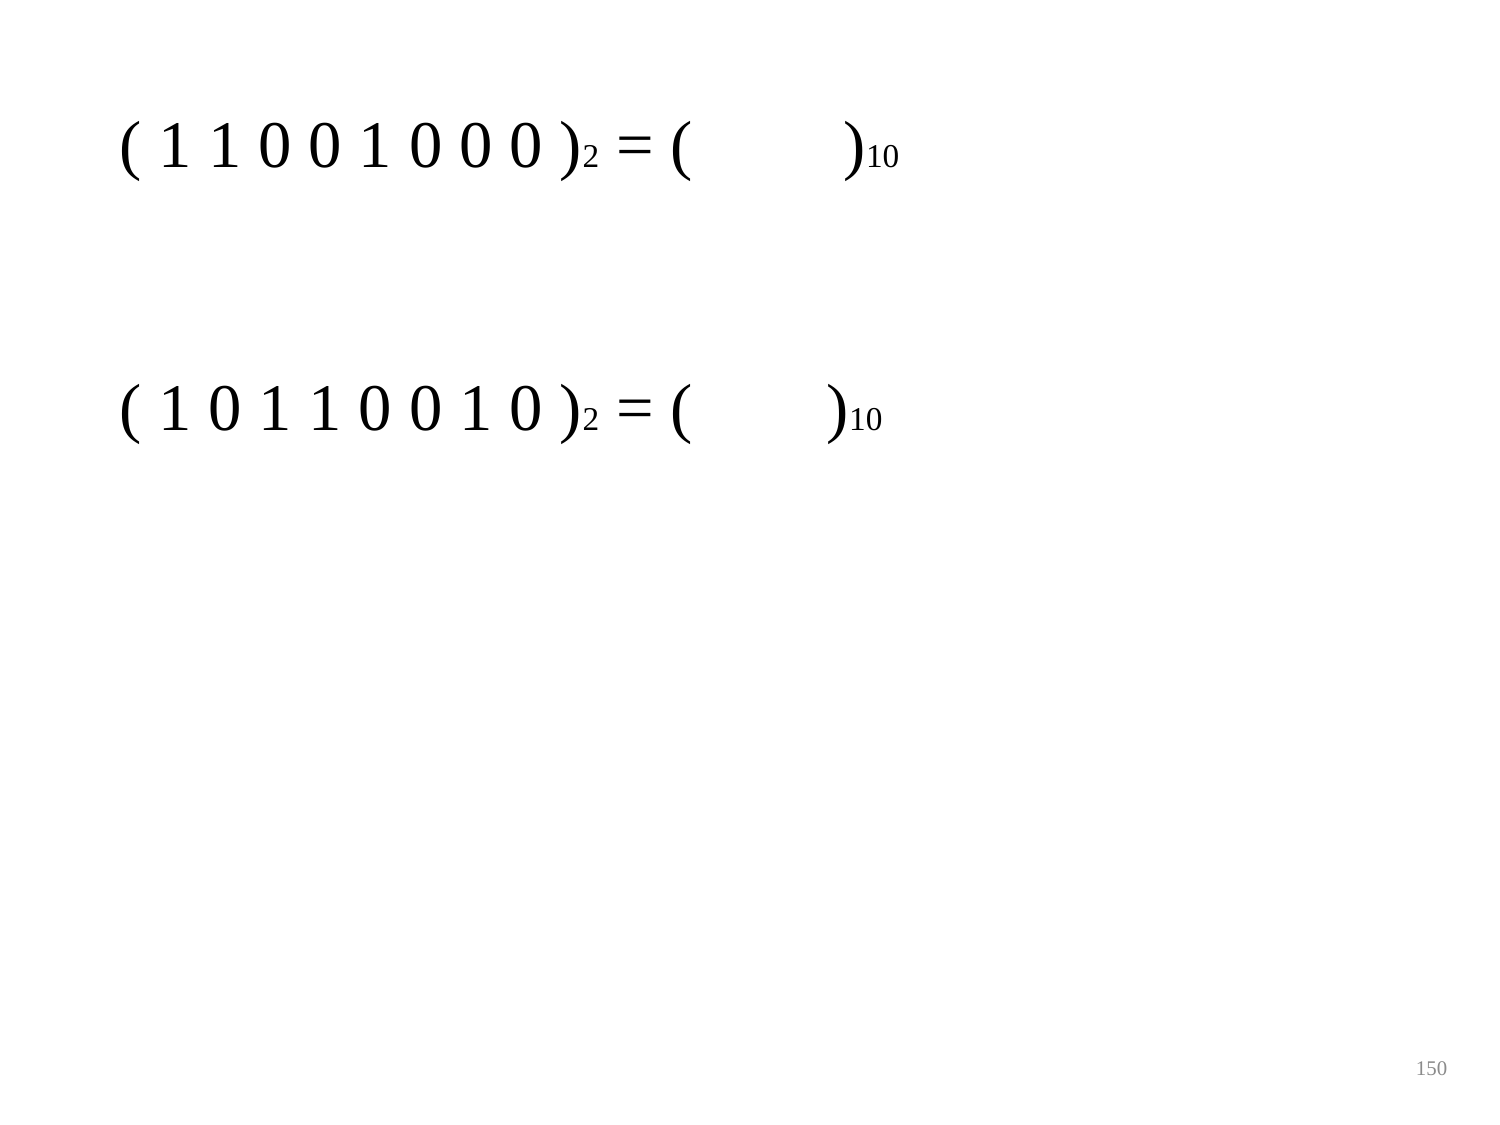

( 1 1 0 0 1 0 0 0 )2 = (         )10

( 1 0 1 1 0 0 1 0 )2 = (        )10

150